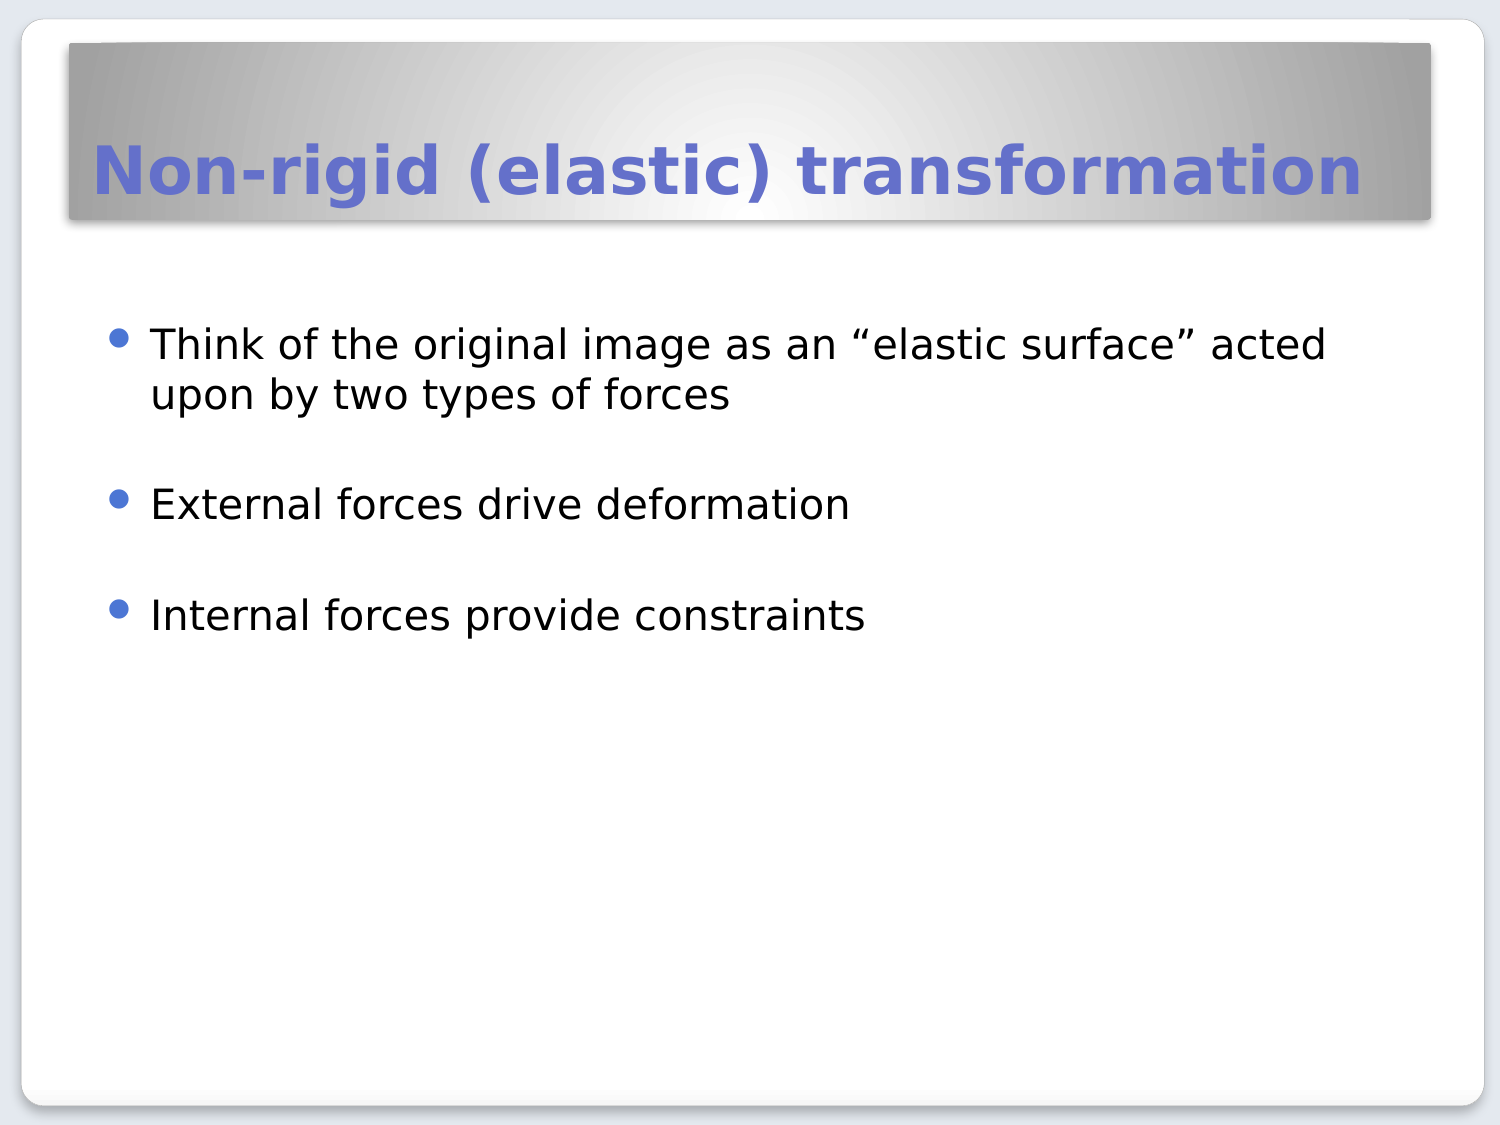

# Non-rigid (elastic) transformation
Think of the original image as an “elastic surface” acted upon by two types of forces

External forces drive deformation

Internal forces provide constraints